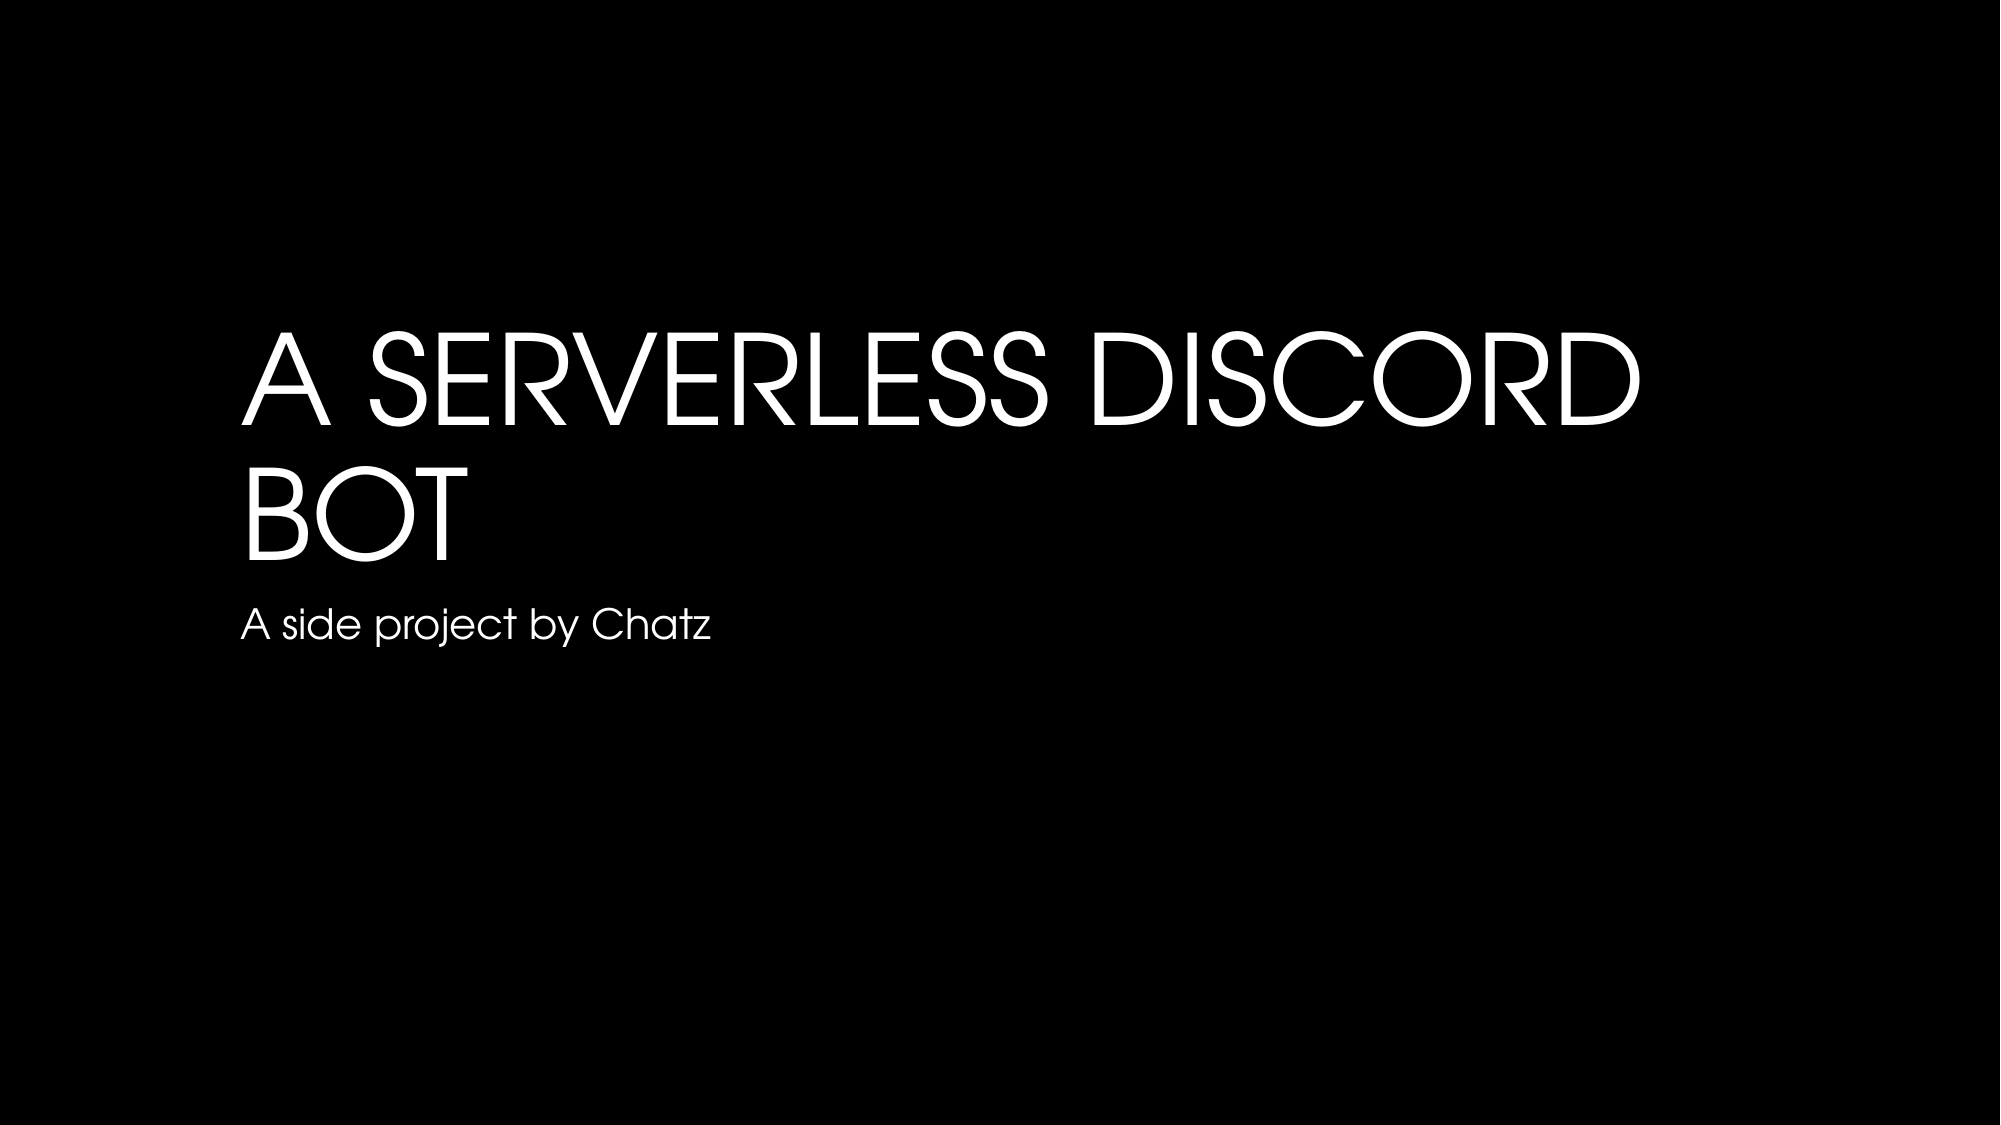

# A Serverless Discord Bot
A side project by Chatz